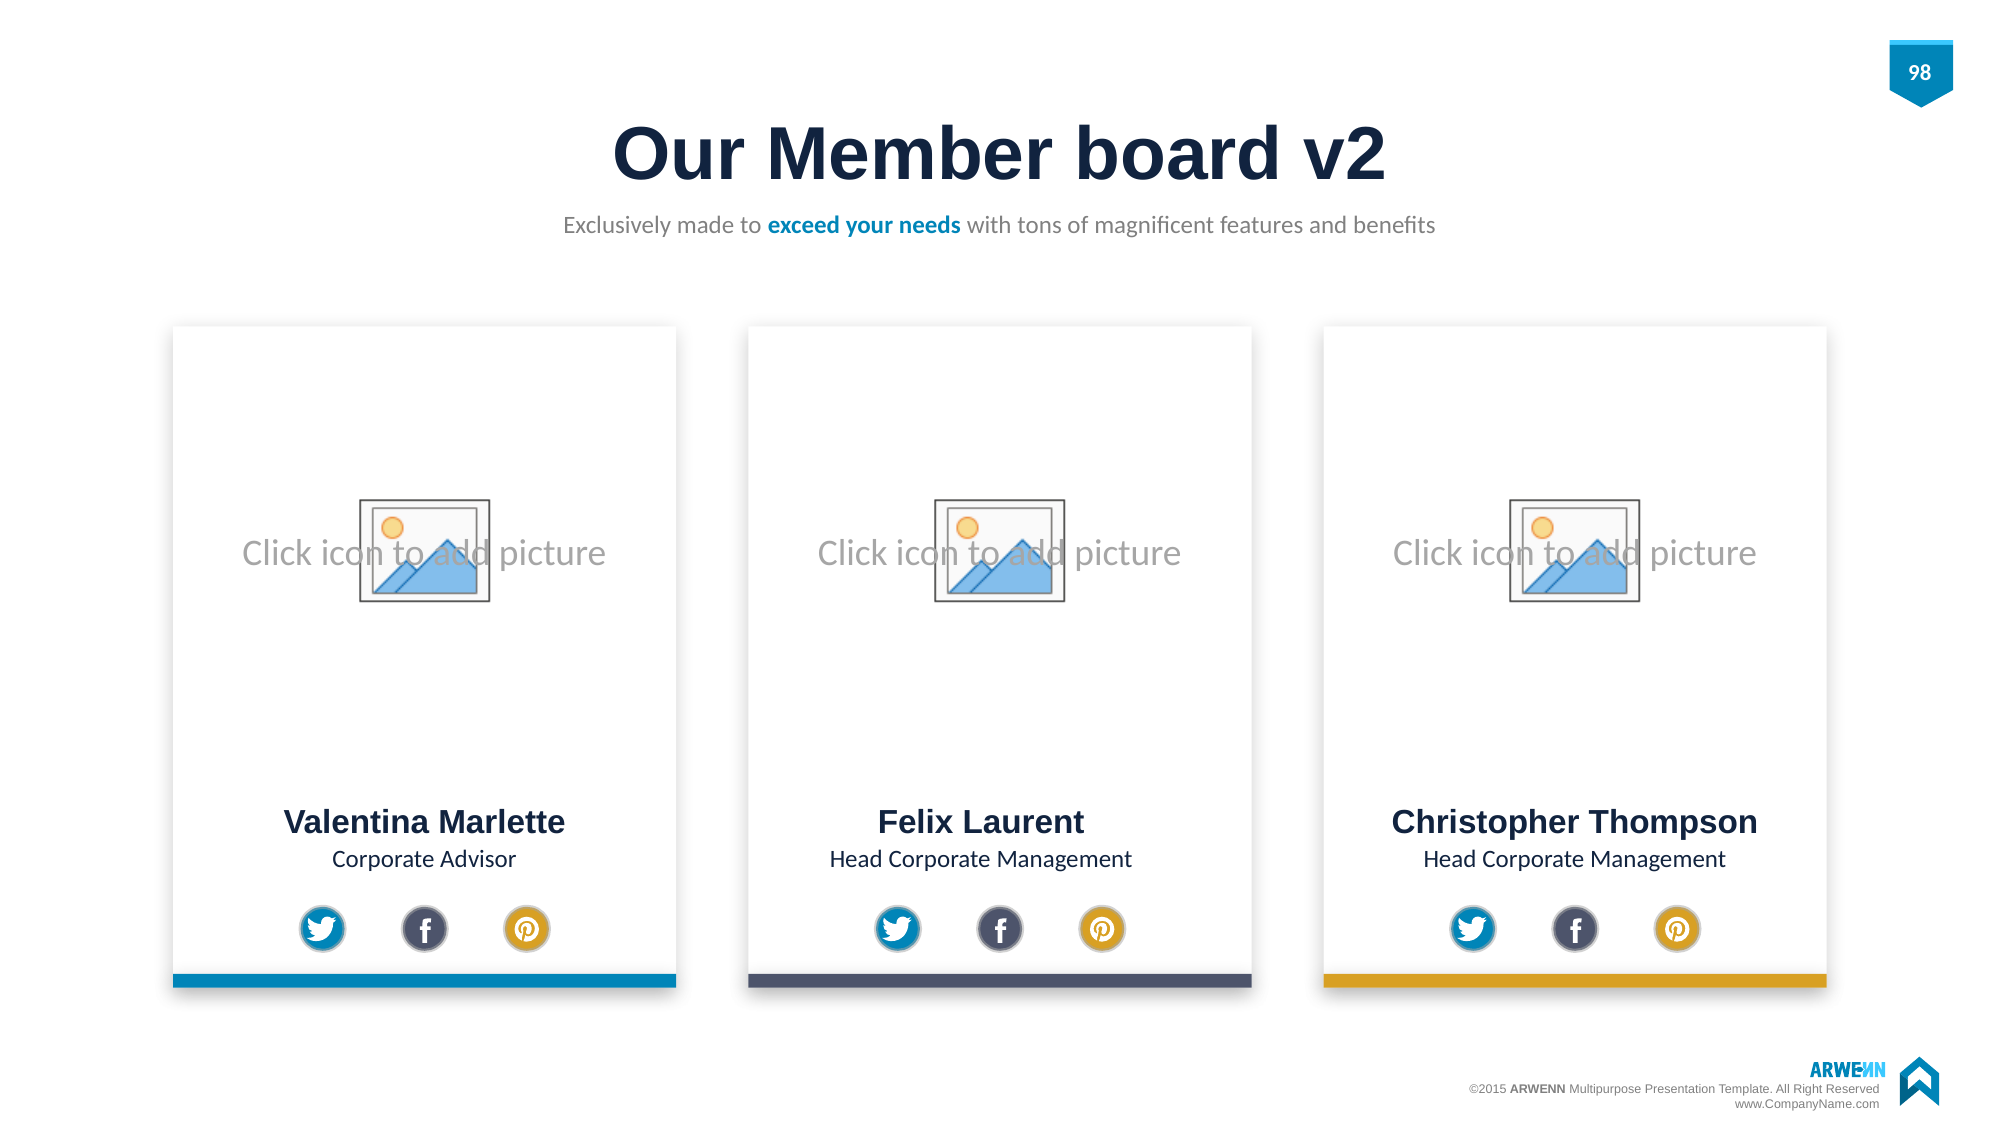

# Our Member board v2
Exclusively made to exceed your needs with tons of magnificent features and benefits

Valentina Marlette
Corporate Advisor
Felix Laurent
Head Corporate Management
Christopher Thompson
Head Corporate Management